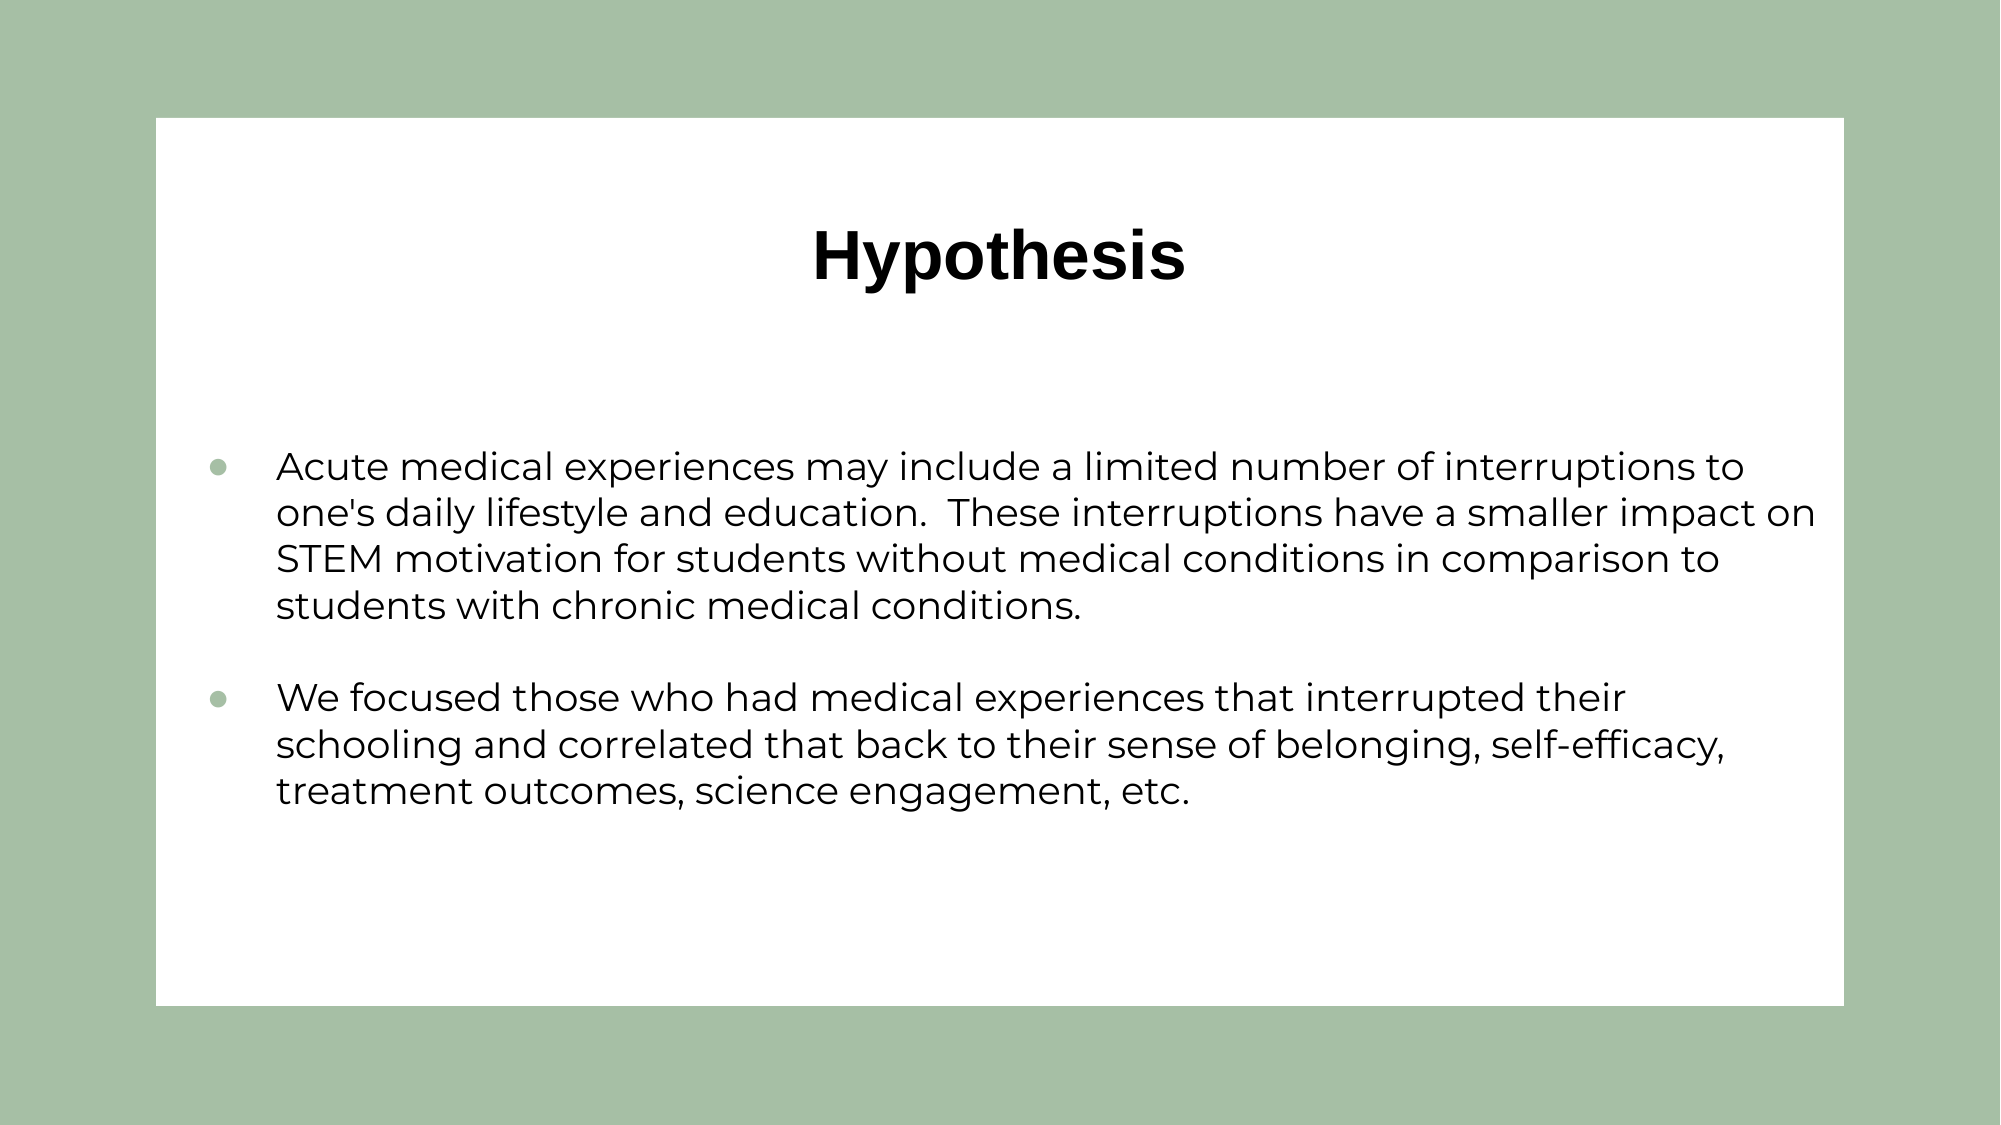

# Hypothesis
Acute medical experiences may include a limited number of interruptions to one's daily lifestyle and education.  These interruptions have a smaller impact on STEM motivation for students without medical conditions in comparison to students with chronic medical conditions.

We focused those who had medical experiences that interrupted their schooling and correlated that back to their sense of belonging, self-efficacy, treatment outcomes, science engagement, etc.